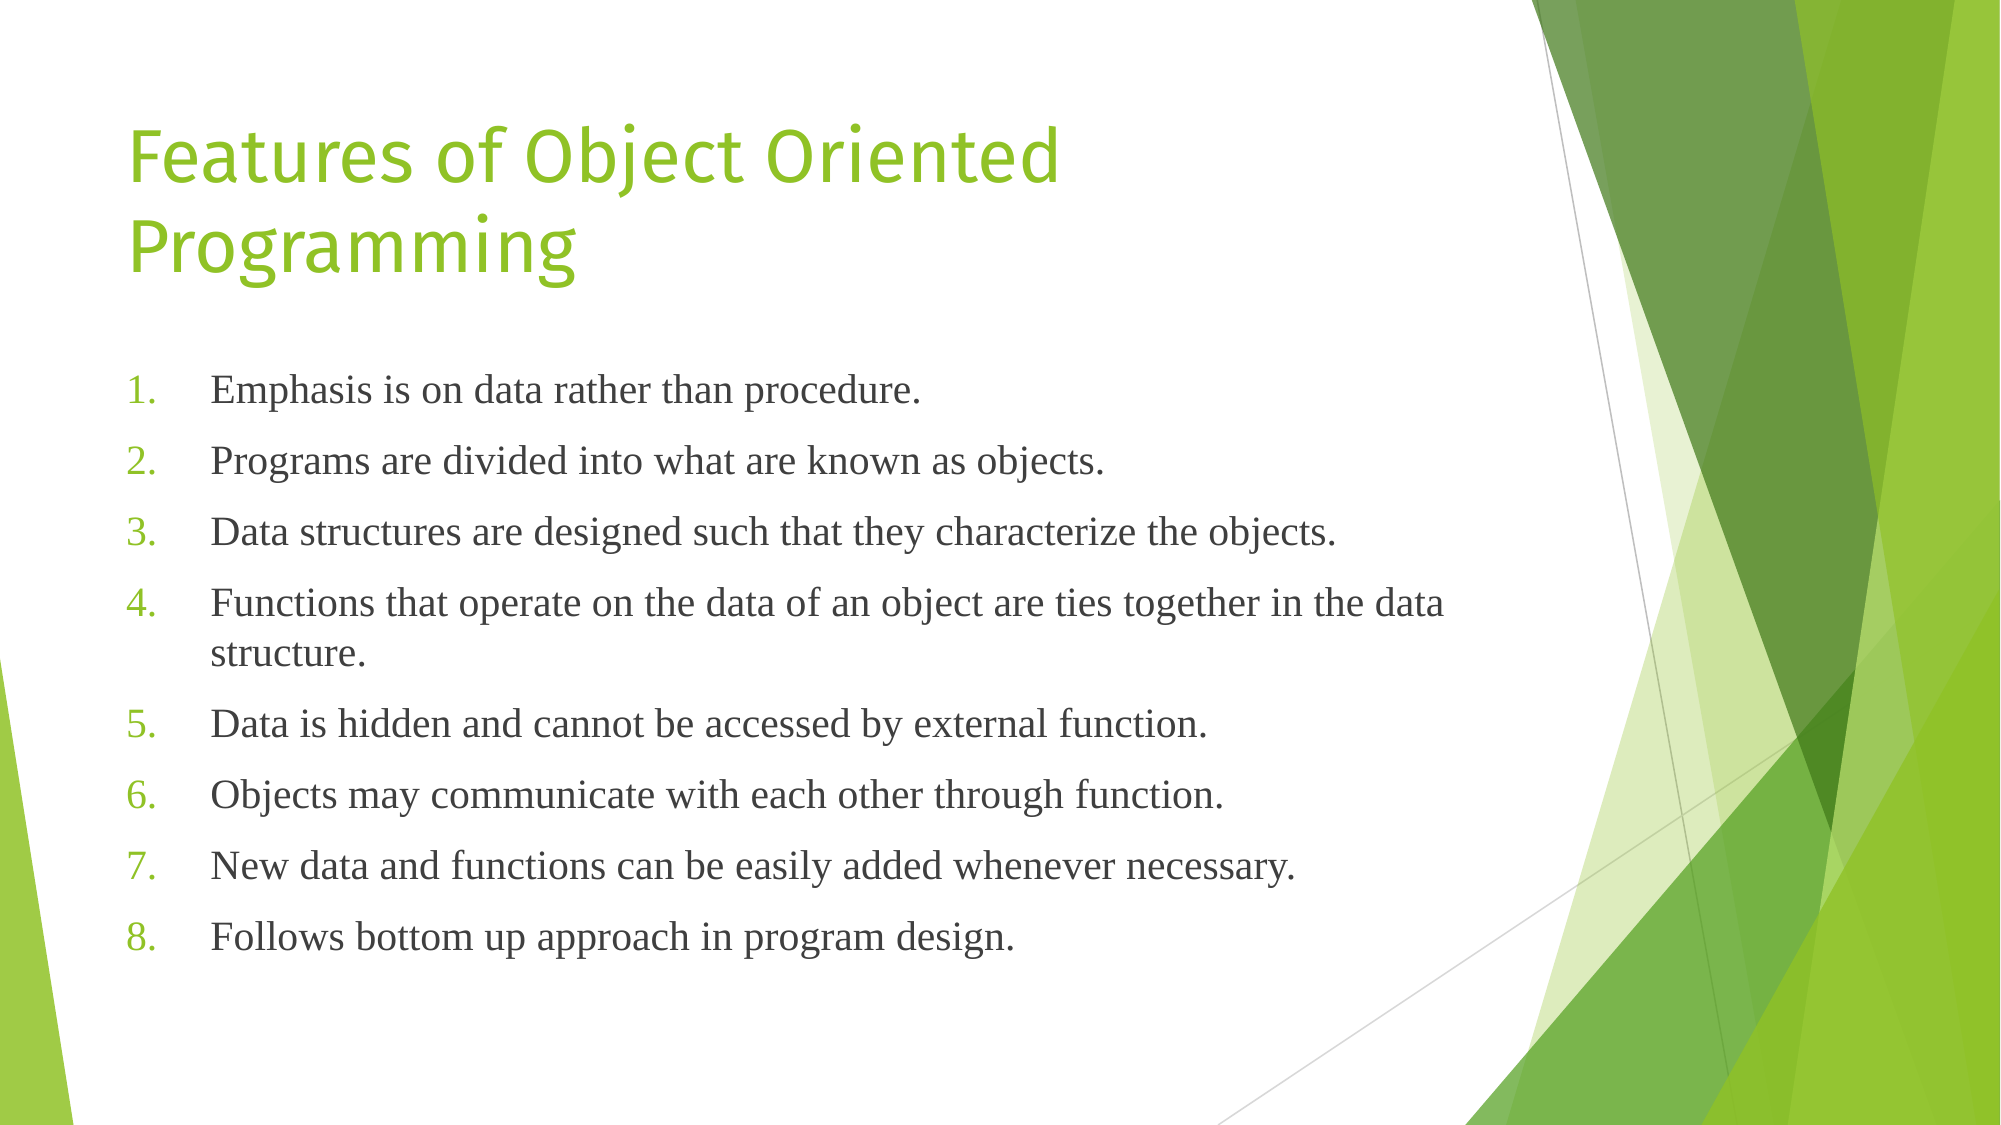

# Features of Object Oriented Programming
Emphasis is on data rather than procedure.
Programs are divided into what are known as objects.
Data structures are designed such that they characterize the objects.
Functions that operate on the data of an object are ties together in the data structure.
Data is hidden and cannot be accessed by external function.
Objects may communicate with each other through function.
New data and functions can be easily added whenever necessary.
Follows bottom up approach in program design.